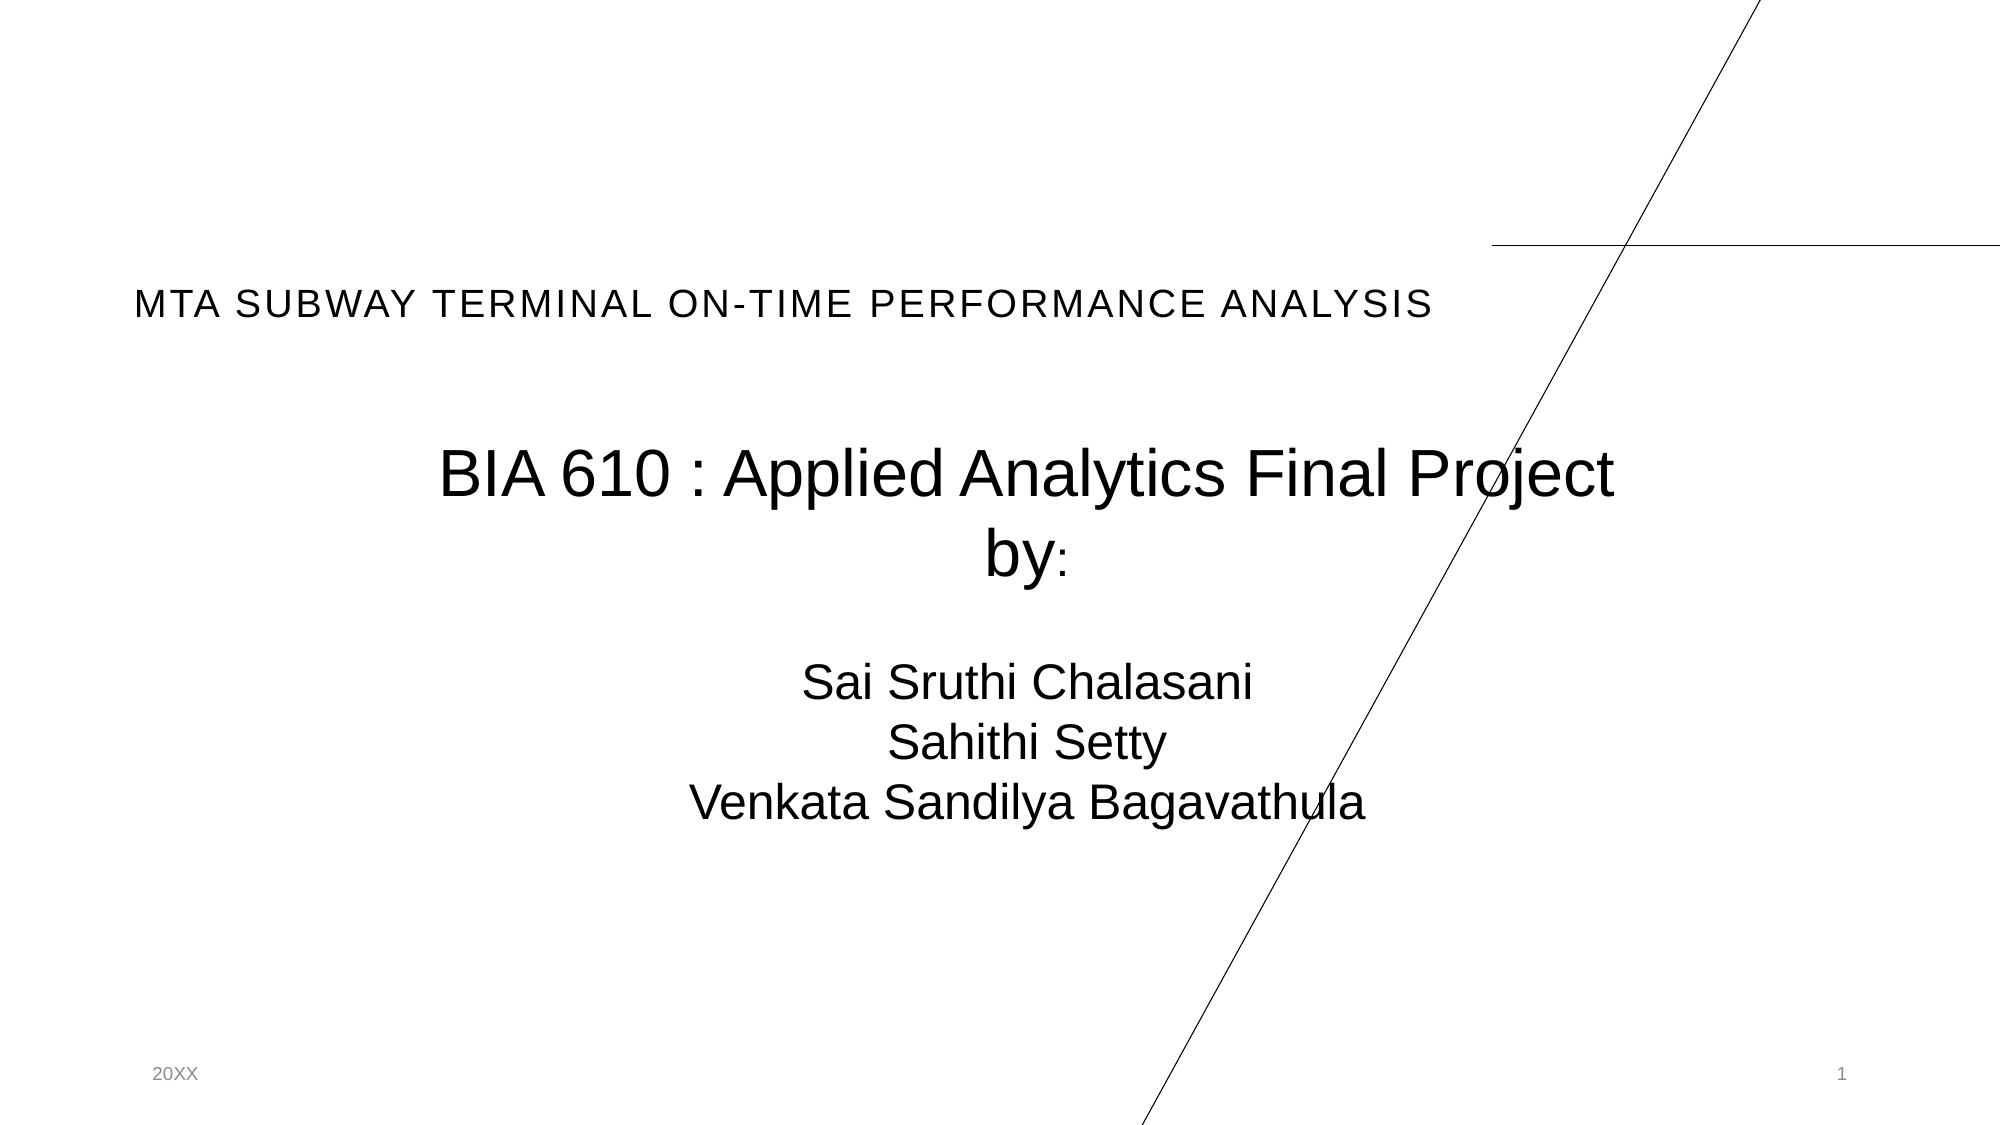

# MTA Subway Terminal On-Time Performance ANALYSIS
BIA 610 : Applied Analytics Final Project by:
Sai Sruthi Chalasani
Sahithi Setty
Venkata Sandilya Bagavathula

20XX
1